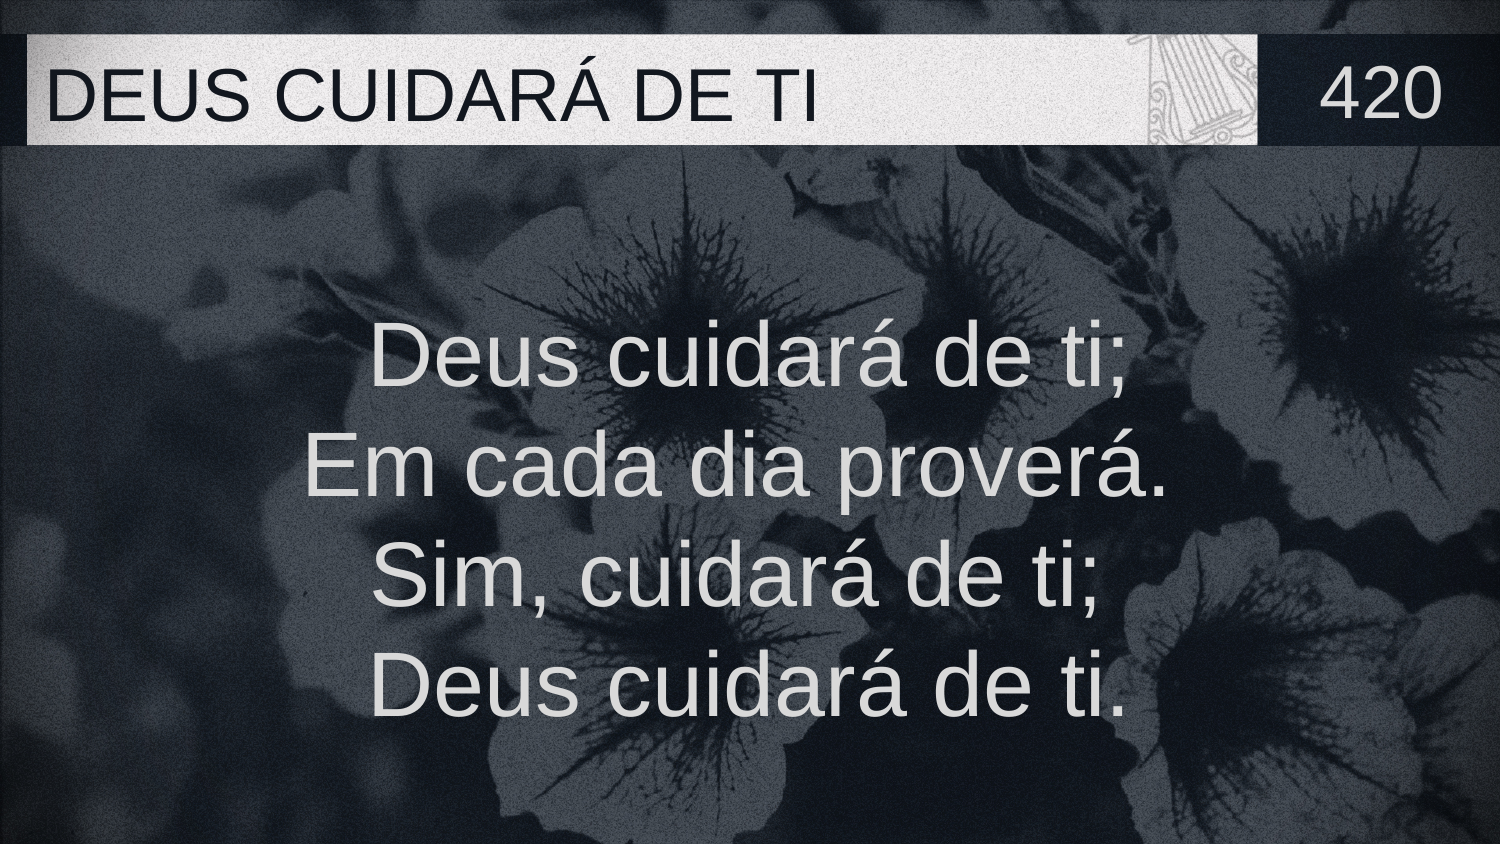

# DEUS CUIDARÁ DE TI
420
Deus cuidará de ti;
Em cada dia proverá.
Sim, cuidará de ti;
Deus cuidará de ti.